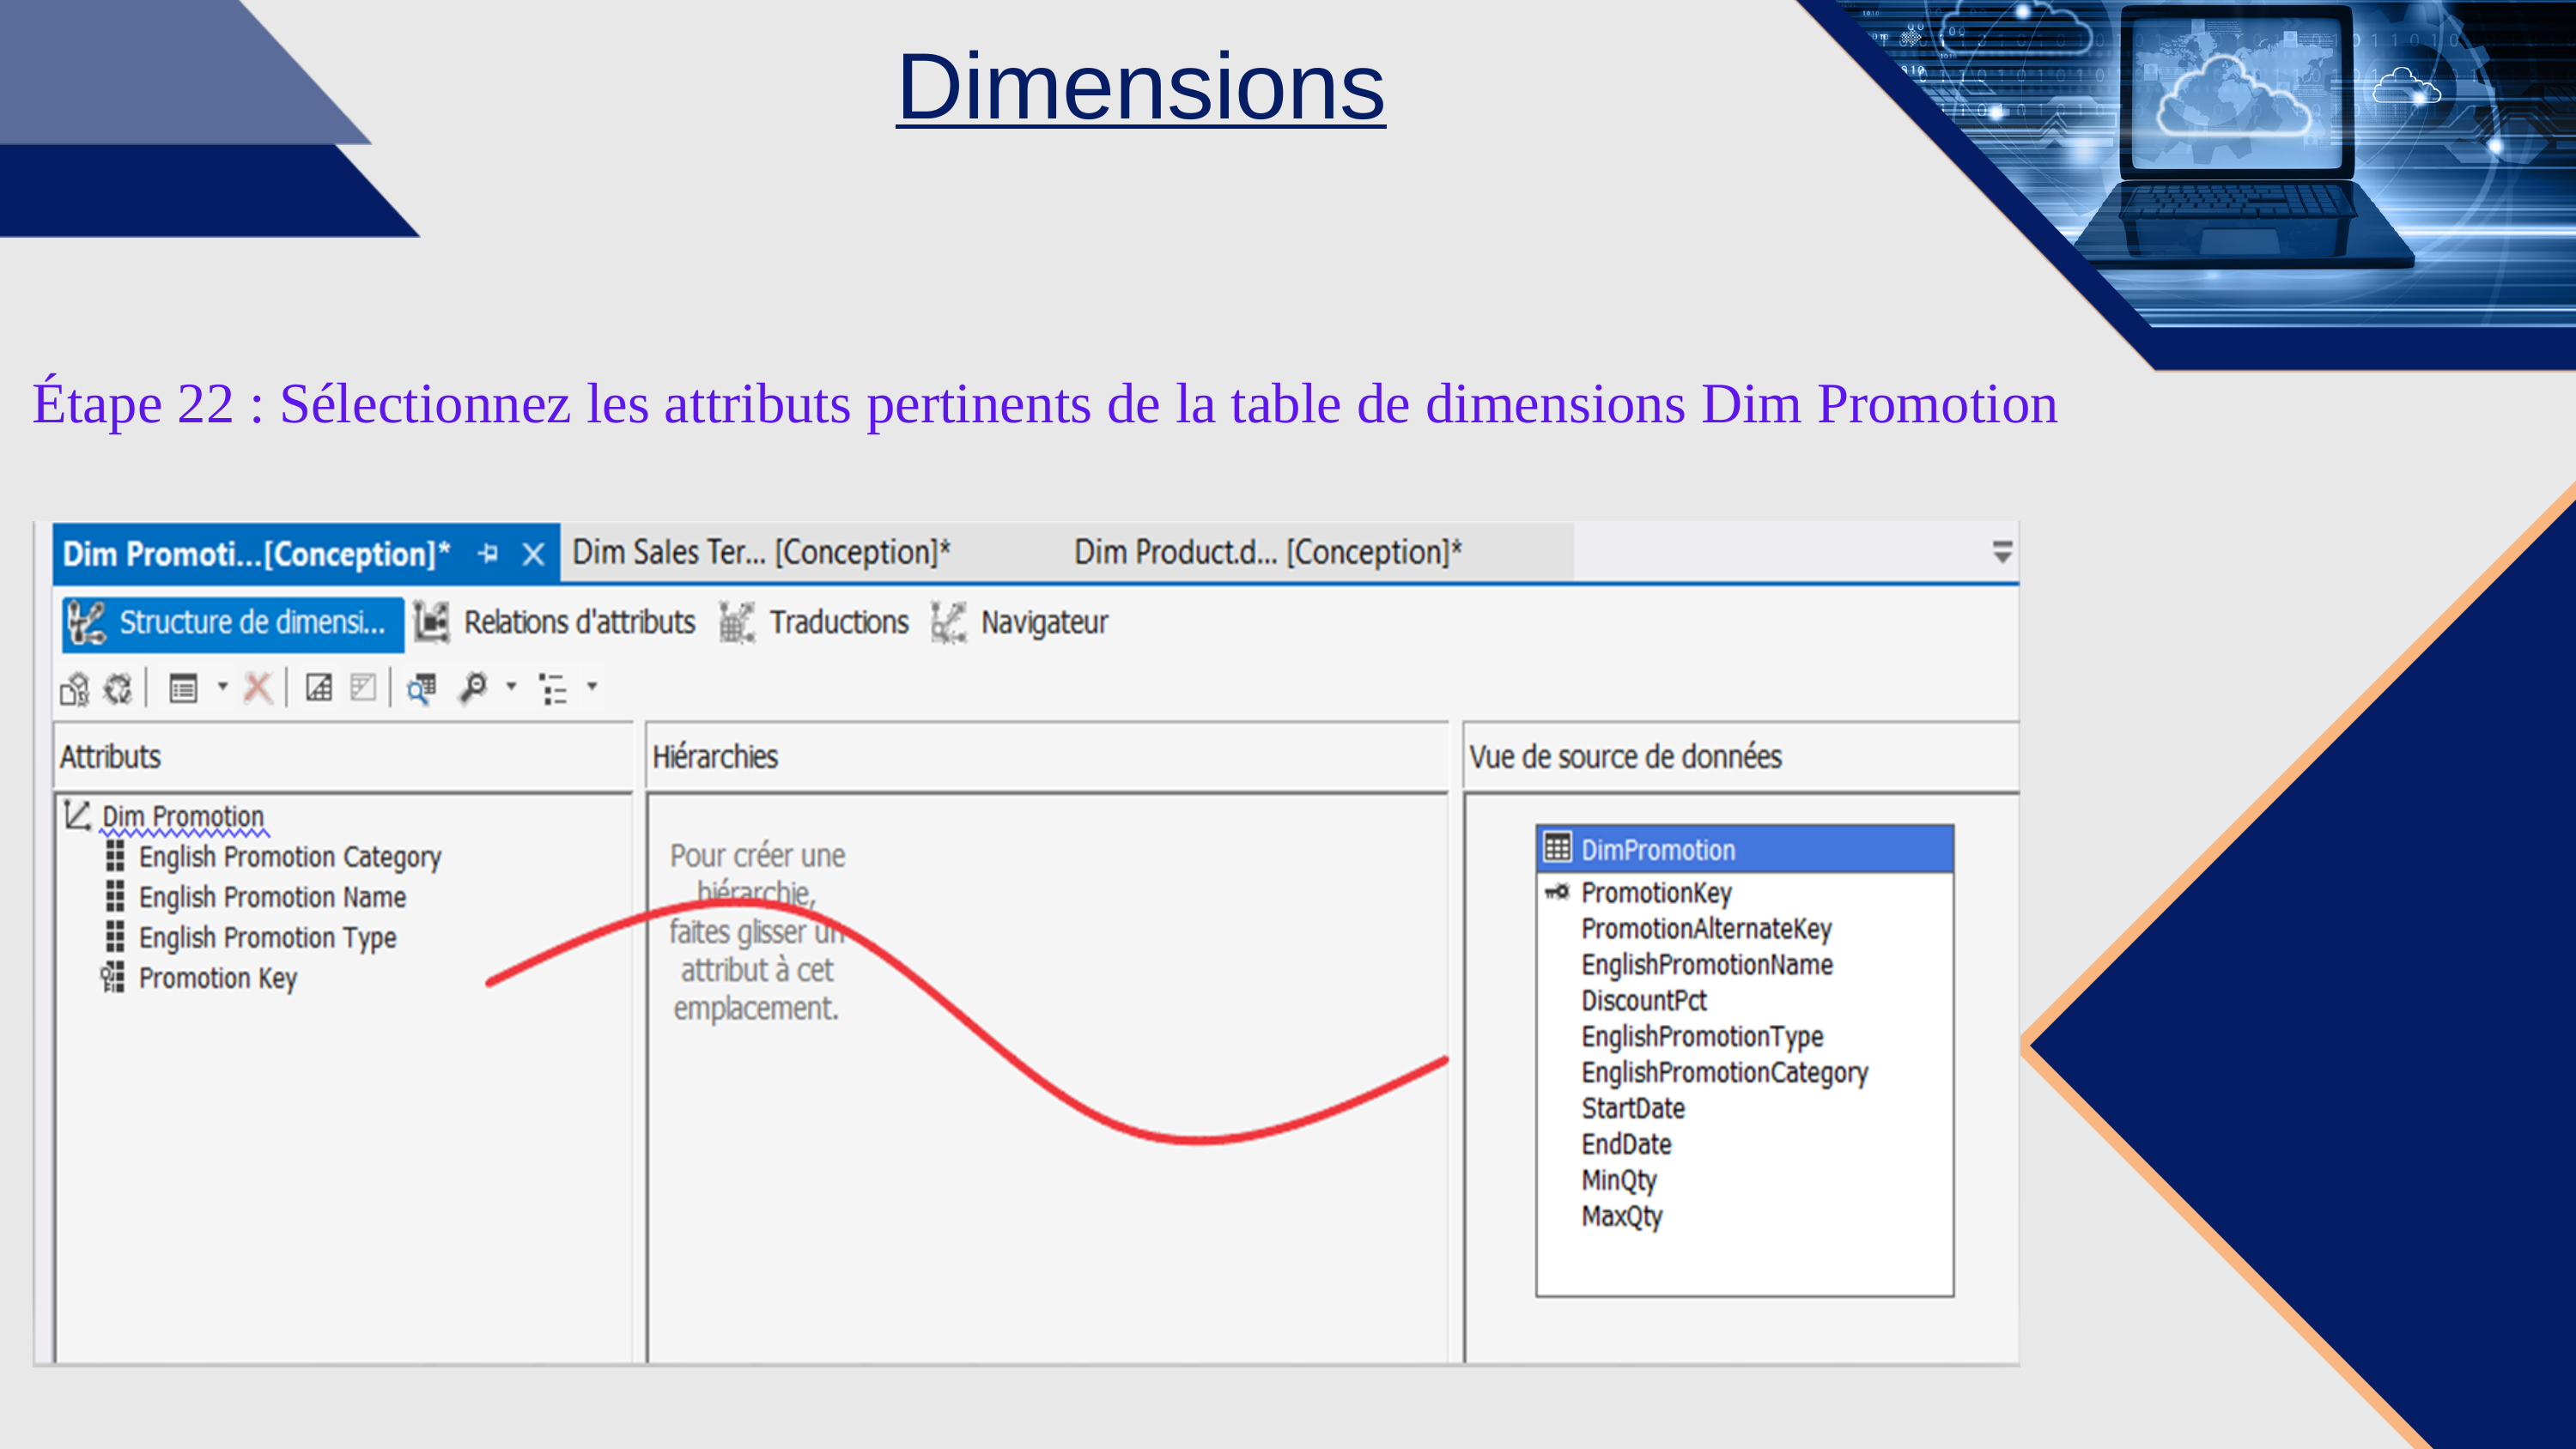

Dimensions
Étape 22 : Sélectionnez les attributs pertinents de la table de dimensions Dim Promotion